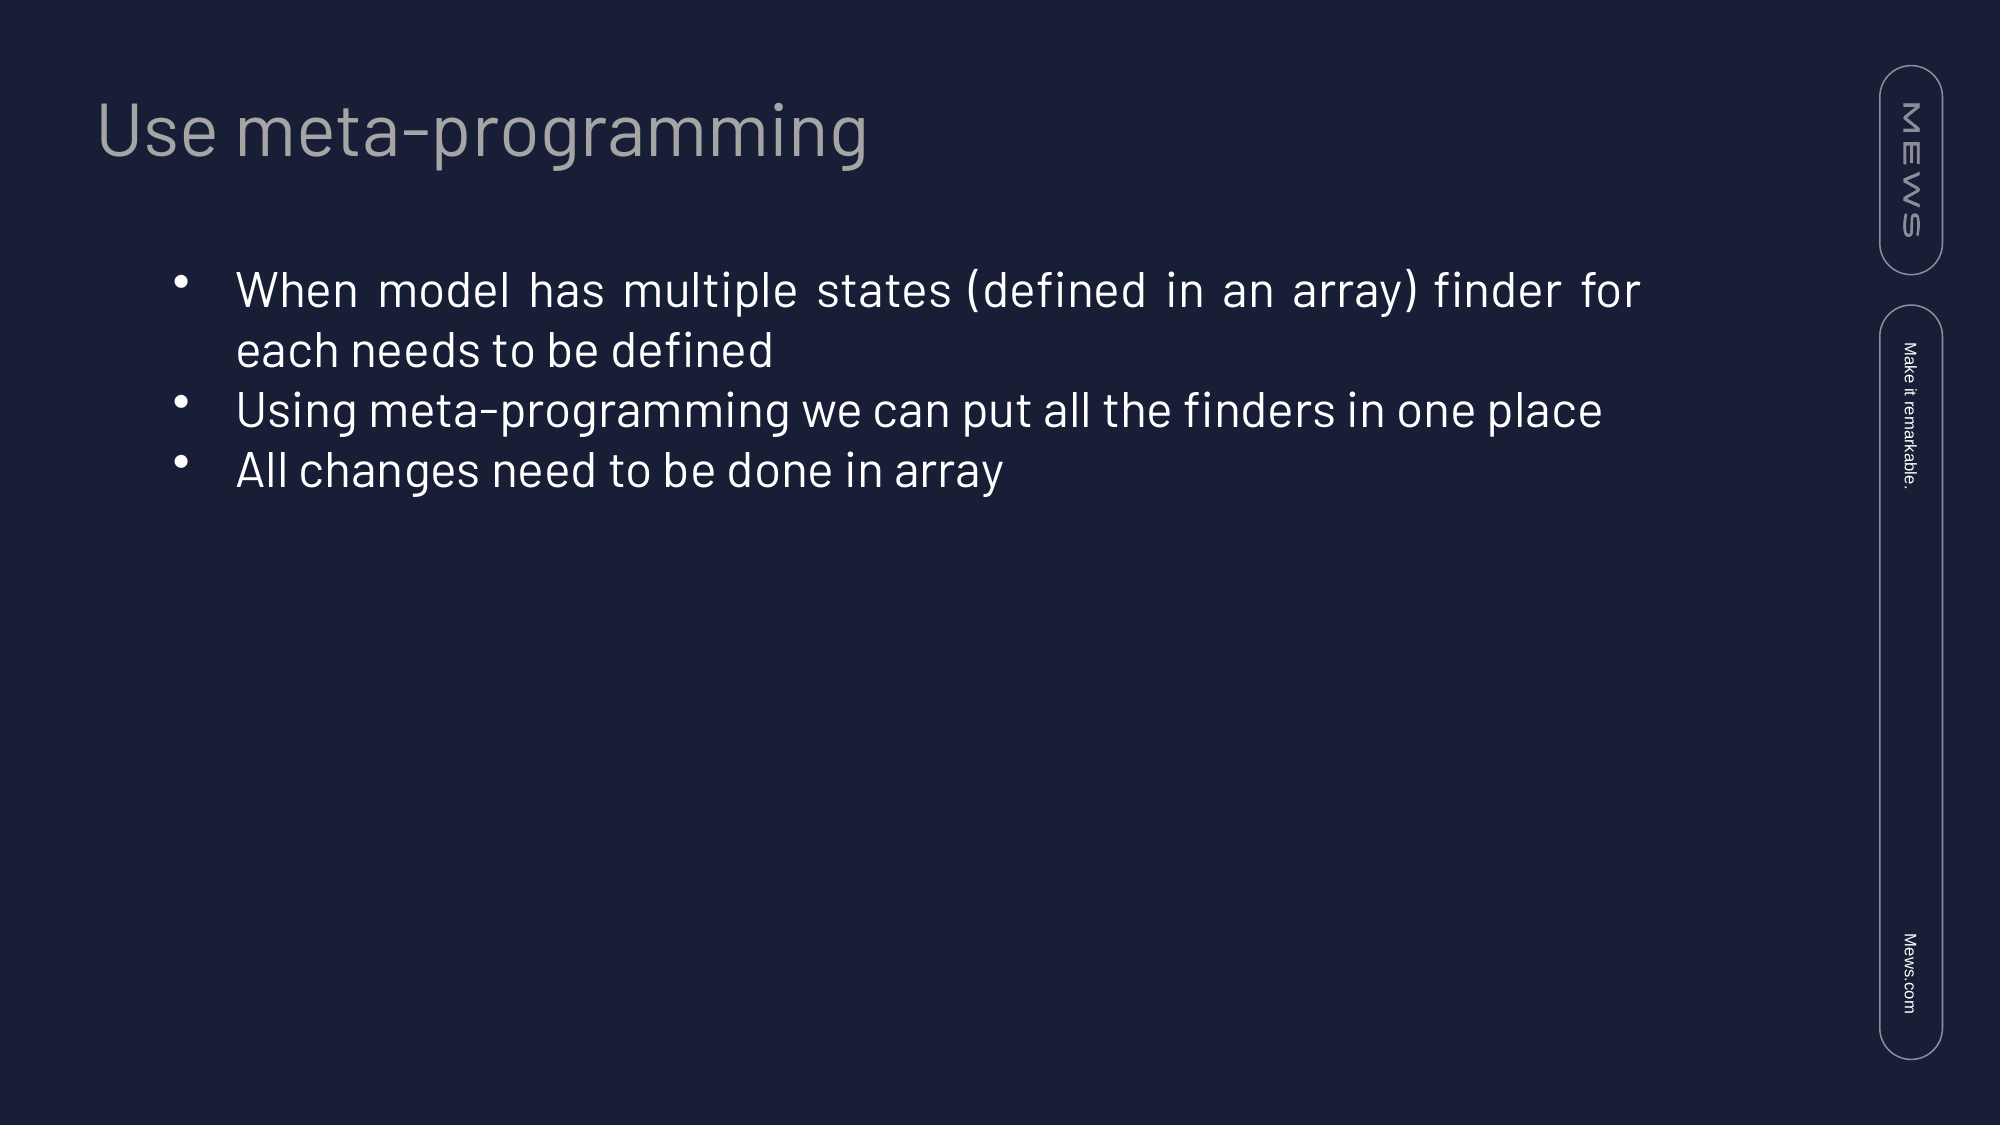

Use meta-programming
When model has multiple states (defined in an array) finder for each needs to be defined
Using meta-programming we can put all the finders in one place
All changes need to be done in array